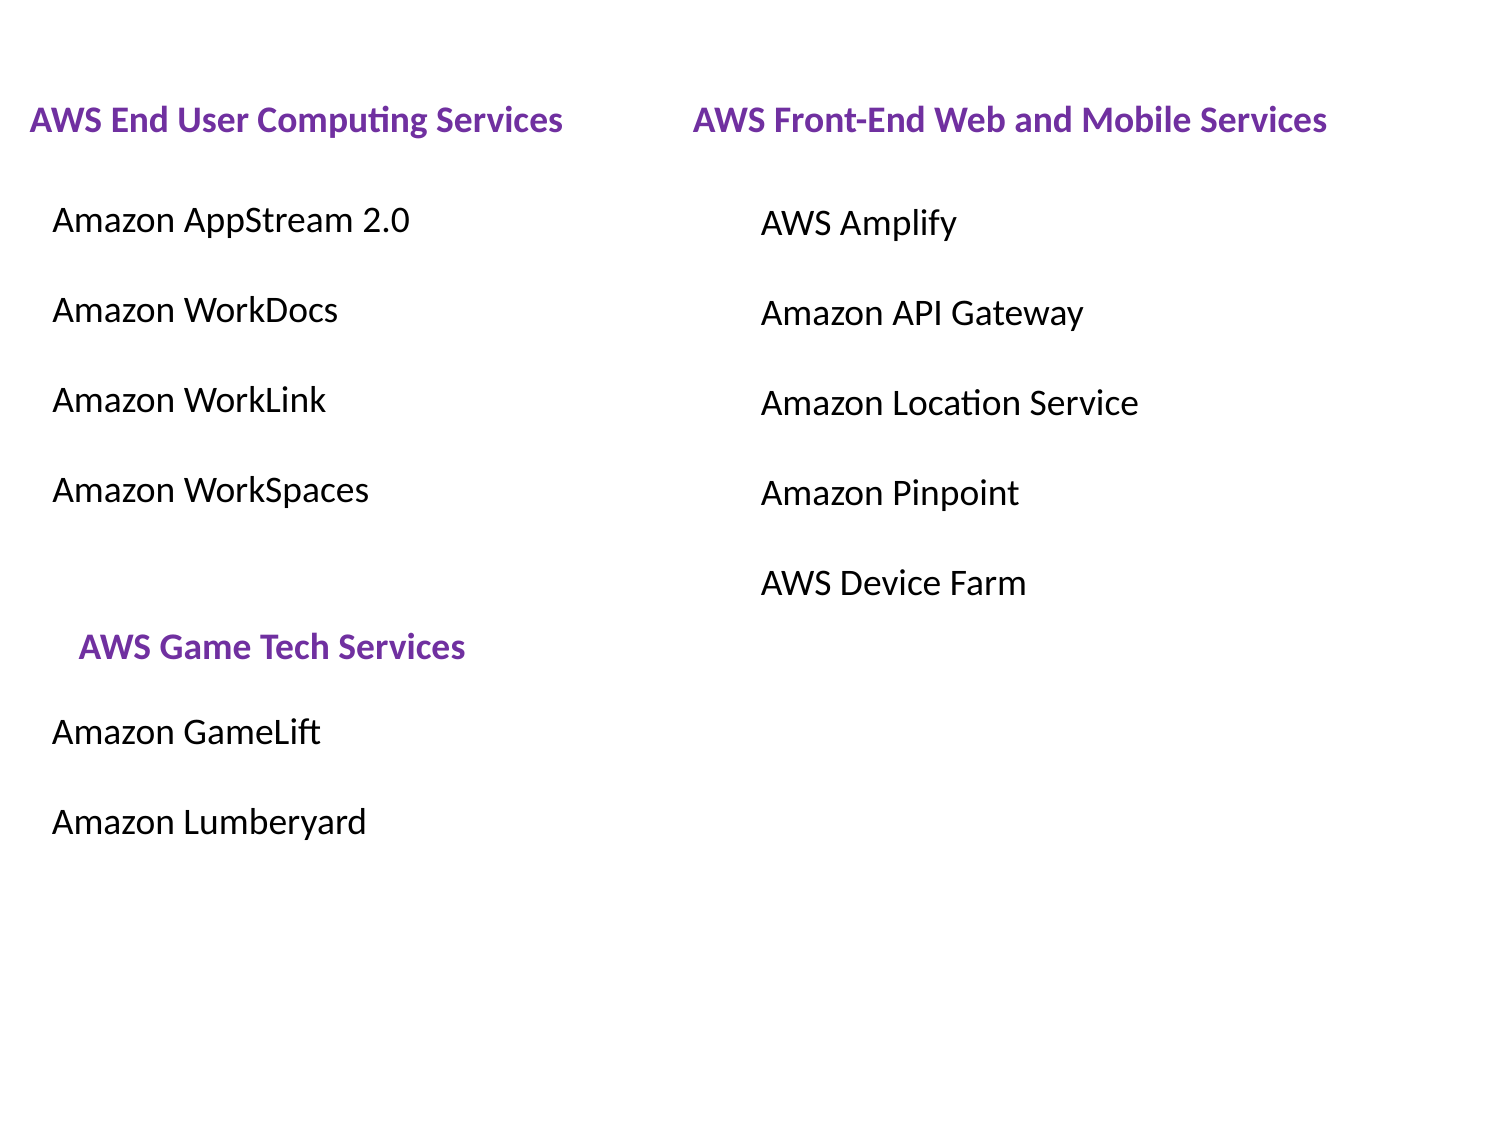

AWS End User Computing Services
AWS Front-End Web and Mobile Services
Amazon AppStream 2.0

Amazon WorkDocs

Amazon WorkLink

Amazon WorkSpaces
AWS Amplify

Amazon API Gateway

Amazon Location Service

Amazon Pinpoint

AWS Device Farm
AWS Game Tech Services
Amazon GameLift

Amazon Lumberyard